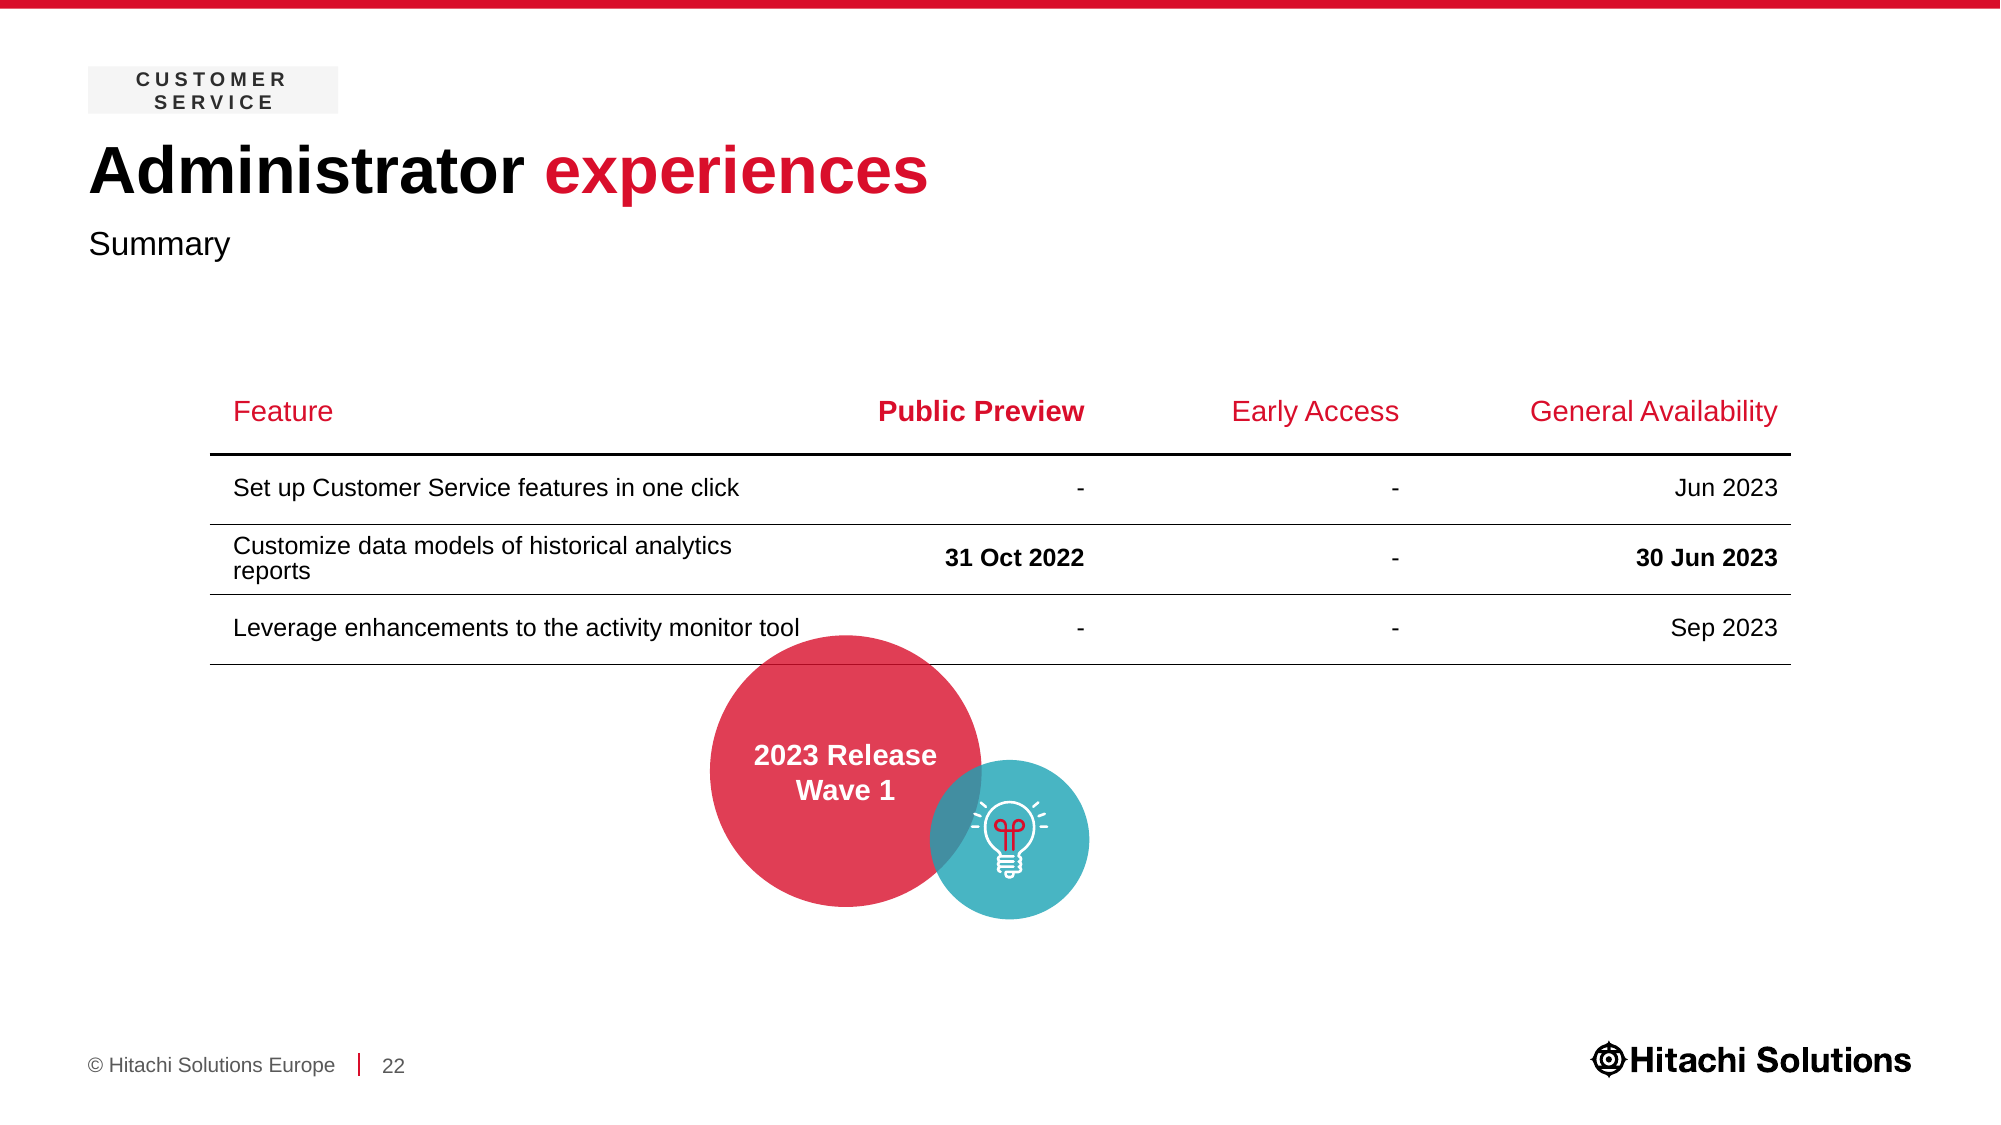

Customer service
# Administrator experiences
Summary
| Feature | Public Preview | Early Access | General Availability |
| --- | --- | --- | --- |
| Set up Customer Service features in one click | - | - | Jun 2023 |
| Customize data models of historical analytics reports | 31 Oct 2022 | - | 30 Jun 2023 |
| Leverage enhancements to the activity monitor tool | - | - | Sep 2023 |
2023 Release Wave 1